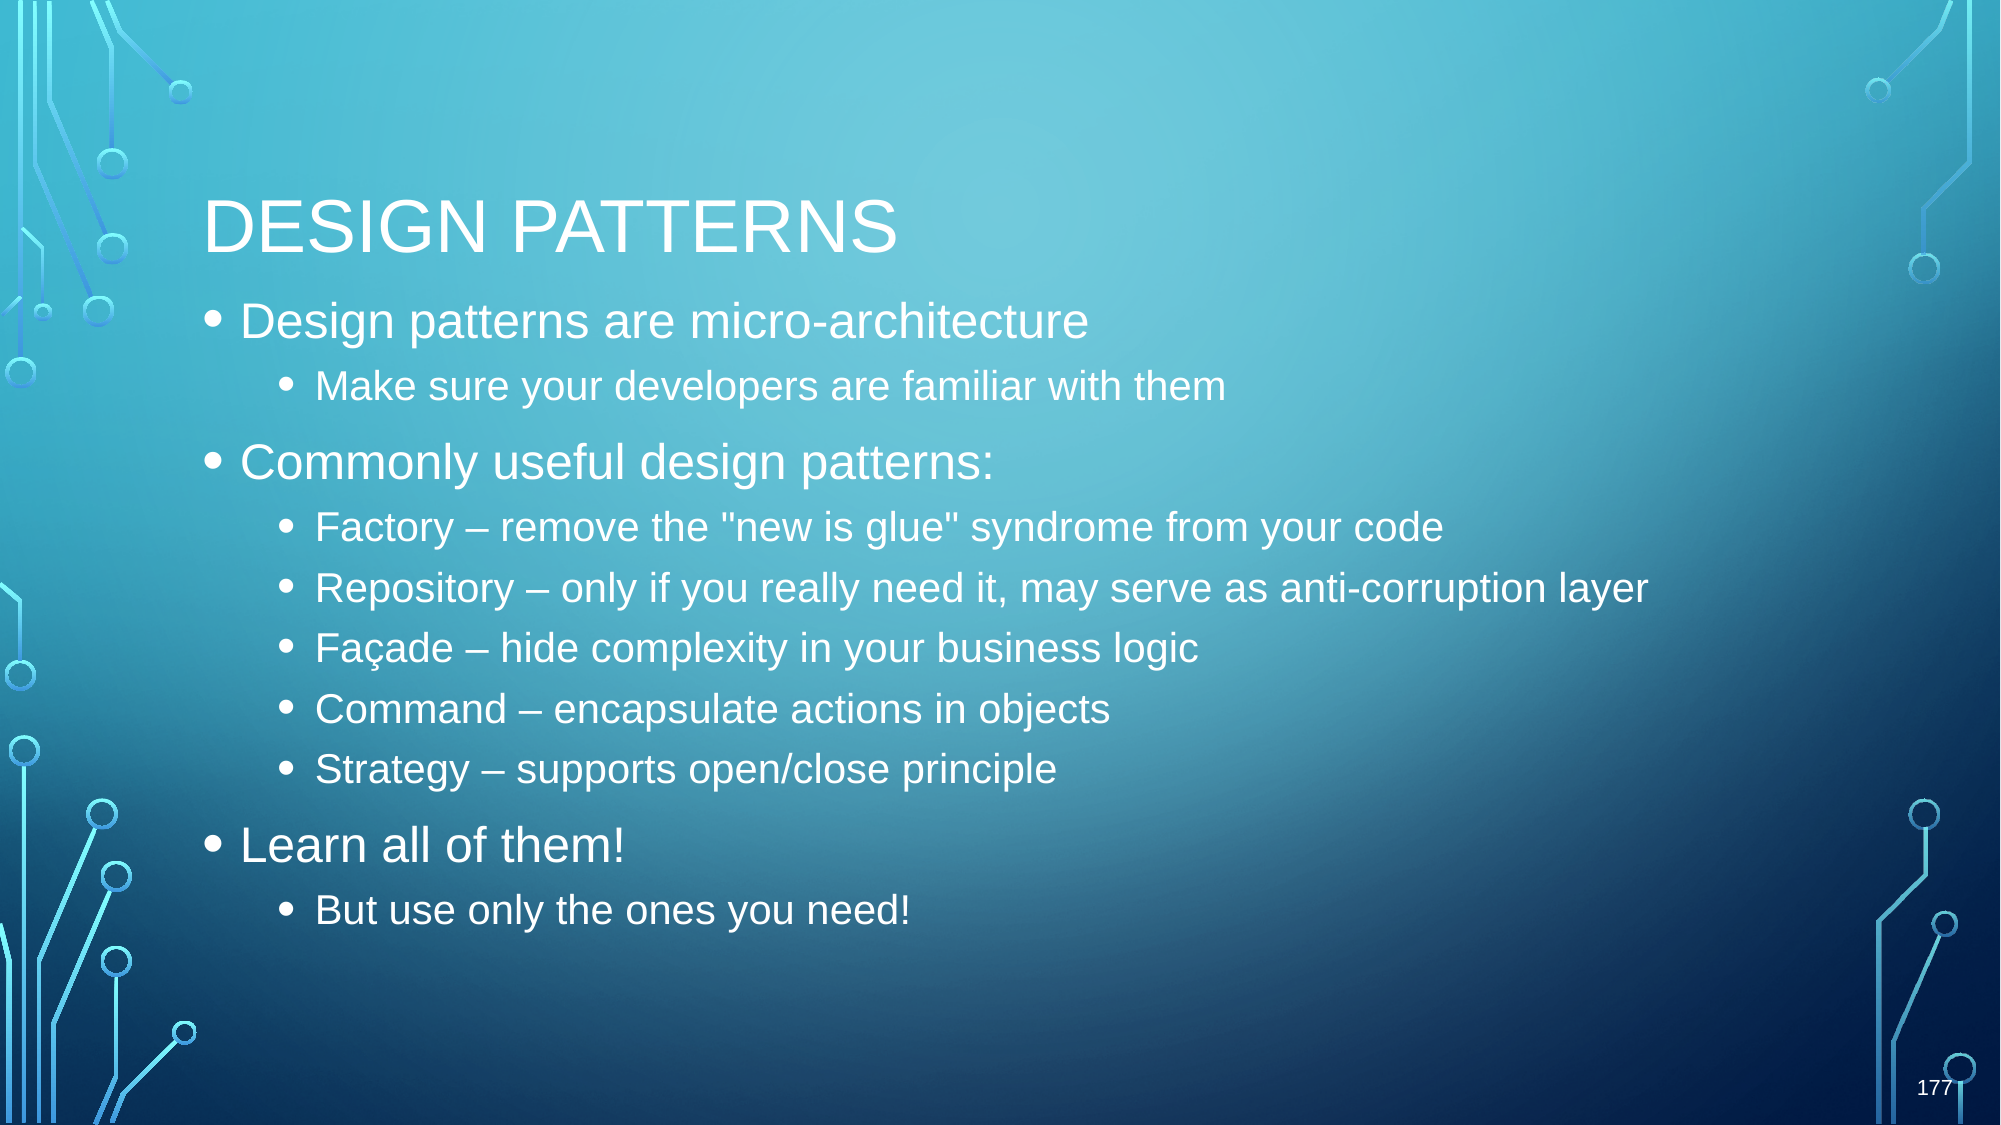

# Design patterns
Design patterns are micro-architecture
Make sure your developers are familiar with them
Commonly useful design patterns:
Factory – remove the "new is glue" syndrome from your code
Repository – only if you really need it, may serve as anti-corruption layer
Façade – hide complexity in your business logic
Command – encapsulate actions in objects
Strategy – supports open/close principle
Learn all of them!
But use only the ones you need!
177